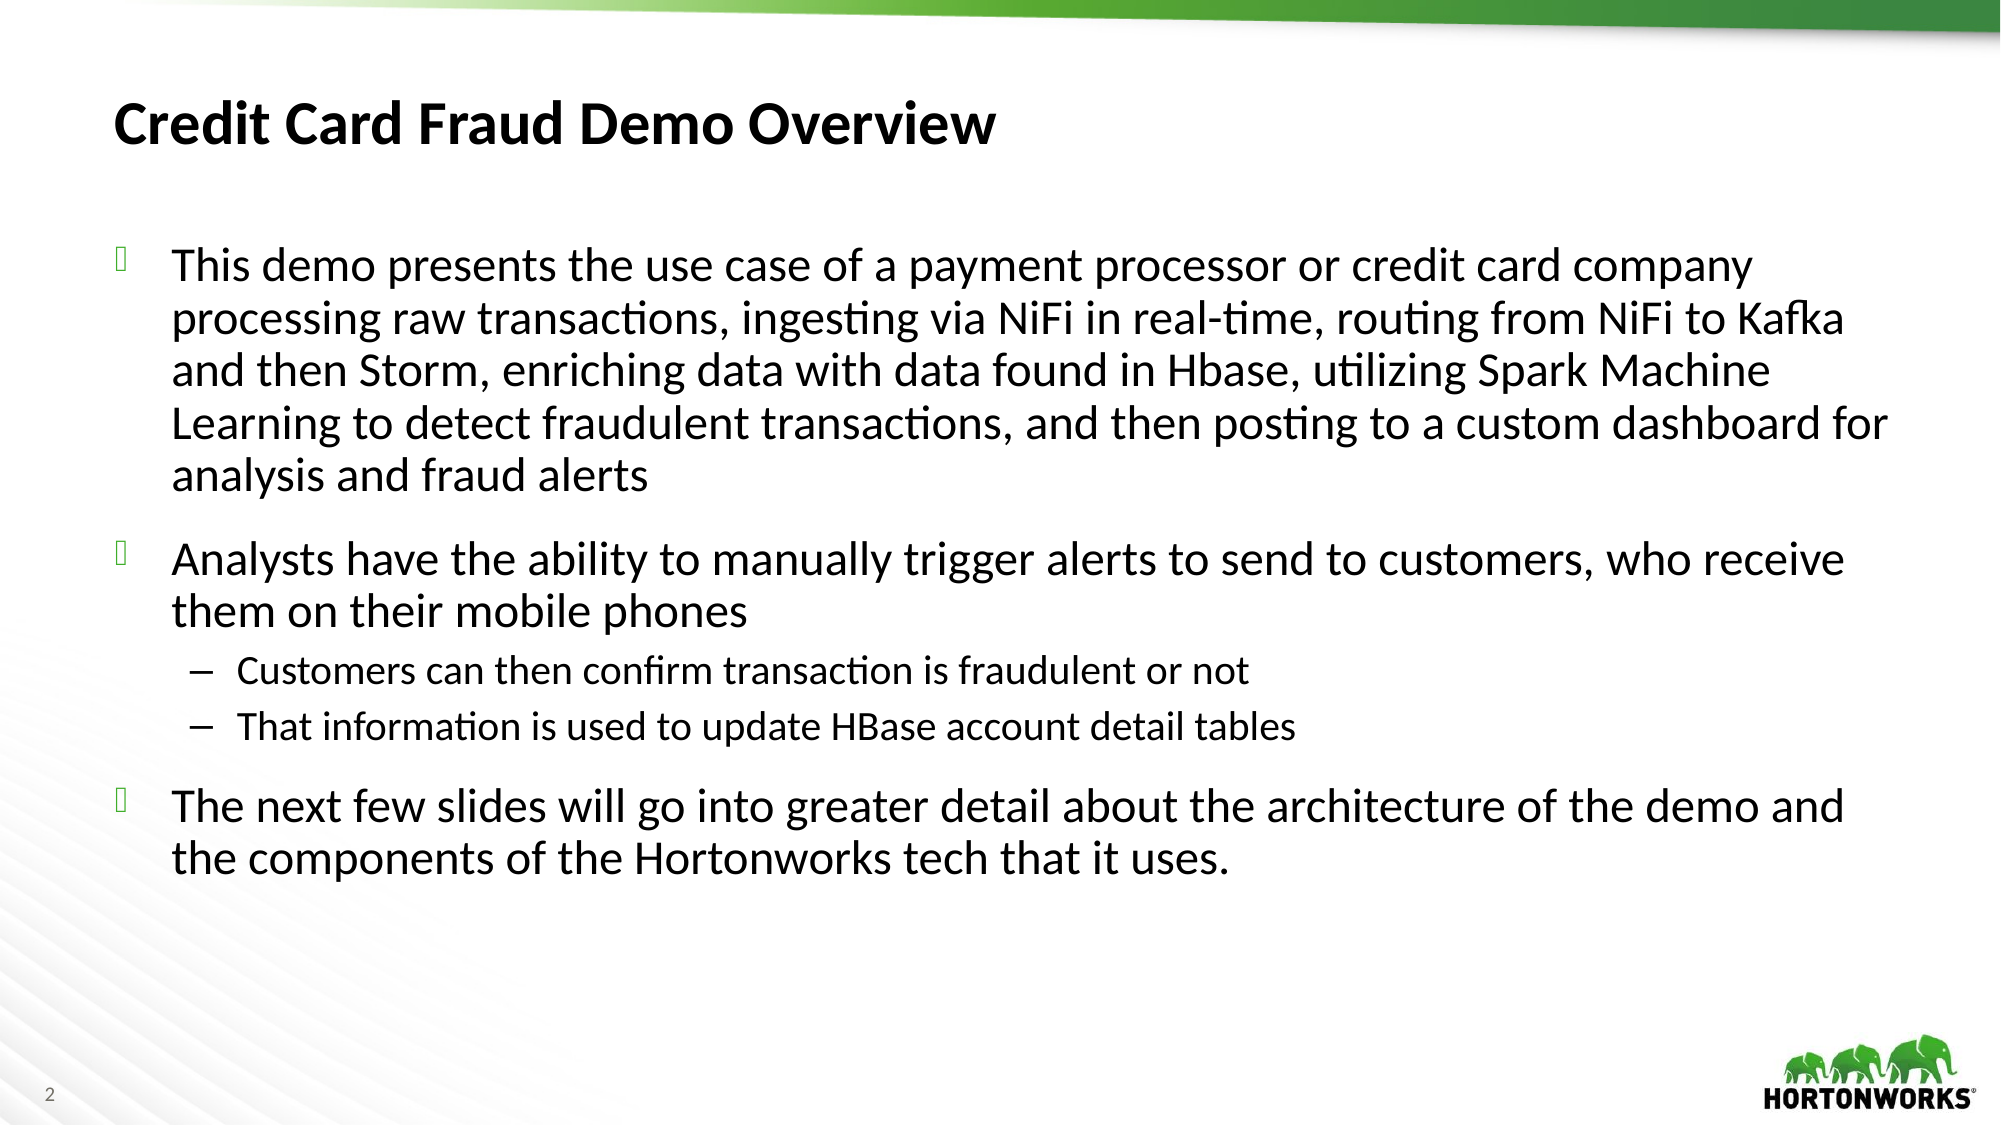

# Credit Card Fraud Demo Overview
This demo presents the use case of a payment processor or credit card company processing raw transactions, ingesting via NiFi in real-time, routing from NiFi to Kafka and then Storm, enriching data with data found in Hbase, utilizing Spark Machine Learning to detect fraudulent transactions, and then posting to a custom dashboard for analysis and fraud alerts
Analysts have the ability to manually trigger alerts to send to customers, who receive them on their mobile phones
Customers can then confirm transaction is fraudulent or not
That information is used to update HBase account detail tables
The next few slides will go into greater detail about the architecture of the demo and the components of the Hortonworks tech that it uses.